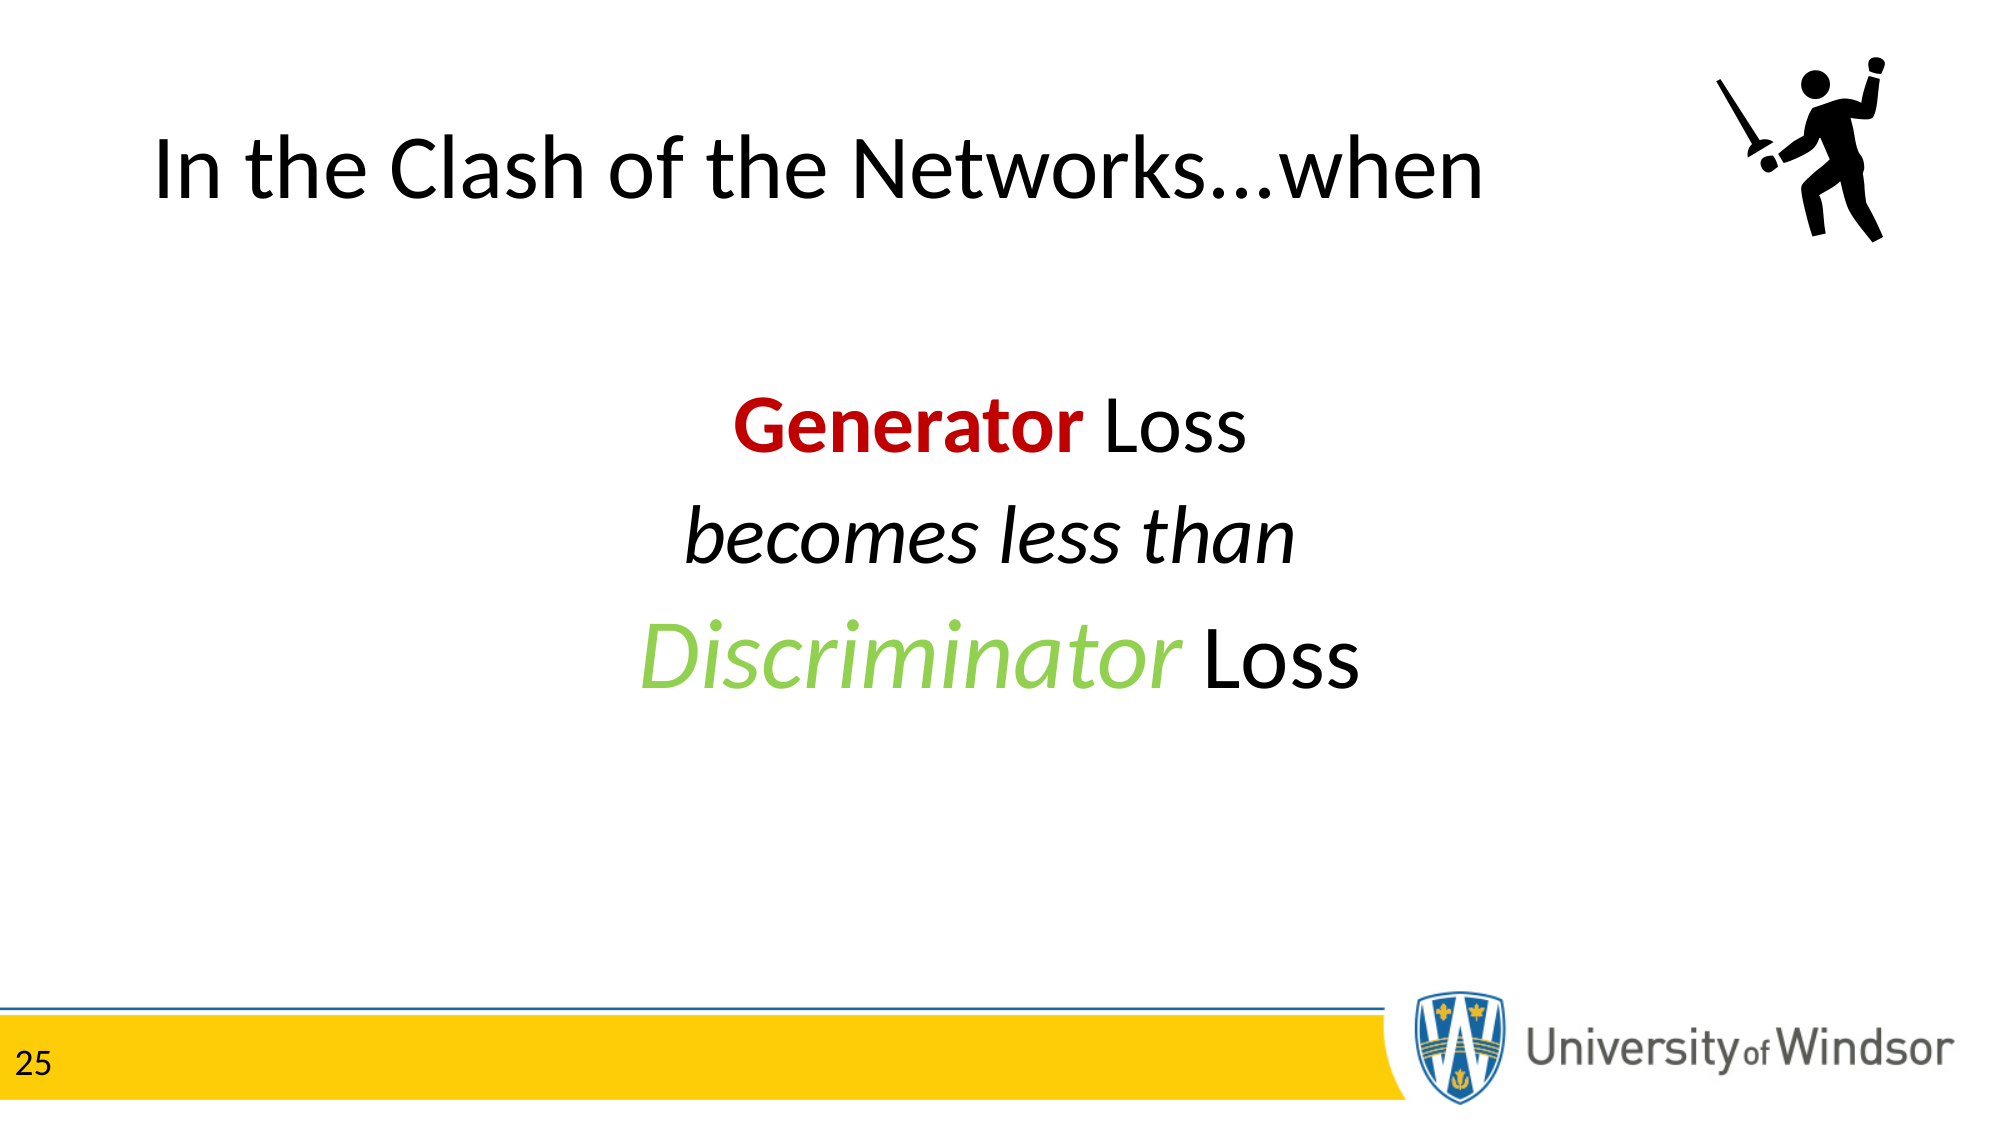

🤺
# In the Clash of the Networks...when️
Generator Loss
becomes less than
Discriminator Loss
25